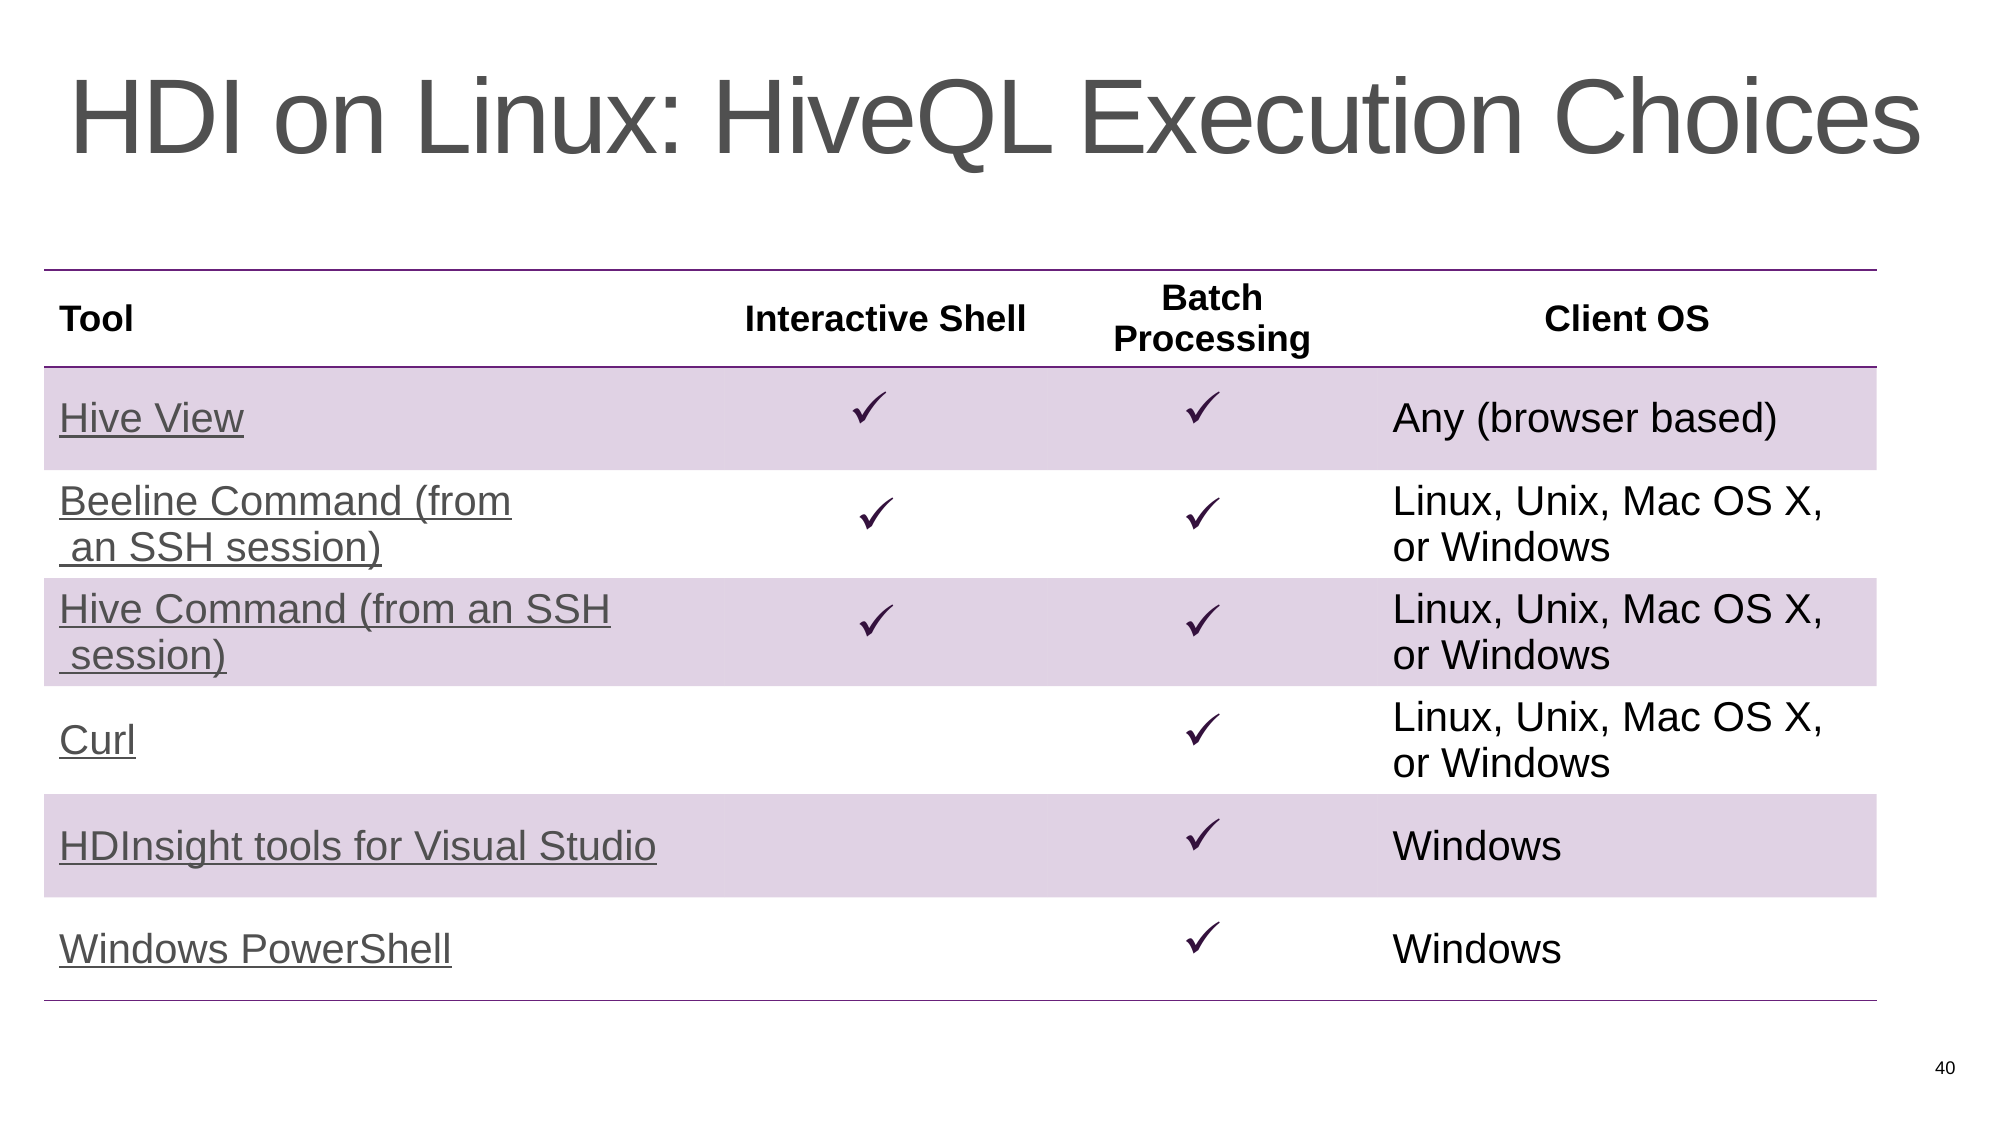

# HDI on Linux: HiveQL Execution Choices
| Tool | Interactive Shell | Batch Processing | Client OS |
| --- | --- | --- | --- |
| Hive View |  |  | Any (browser based) |
| Beeline Command (from an SSH session) |  |  | Linux, Unix, Mac OS X, or Windows |
| Hive Command (from an SSH session) |  |  | Linux, Unix, Mac OS X, or Windows |
| Curl |  |  | Linux, Unix, Mac OS X, or Windows |
| HDInsight tools for Visual Studio |  |  | Windows |
| Windows PowerShell |  |  | Windows |
40